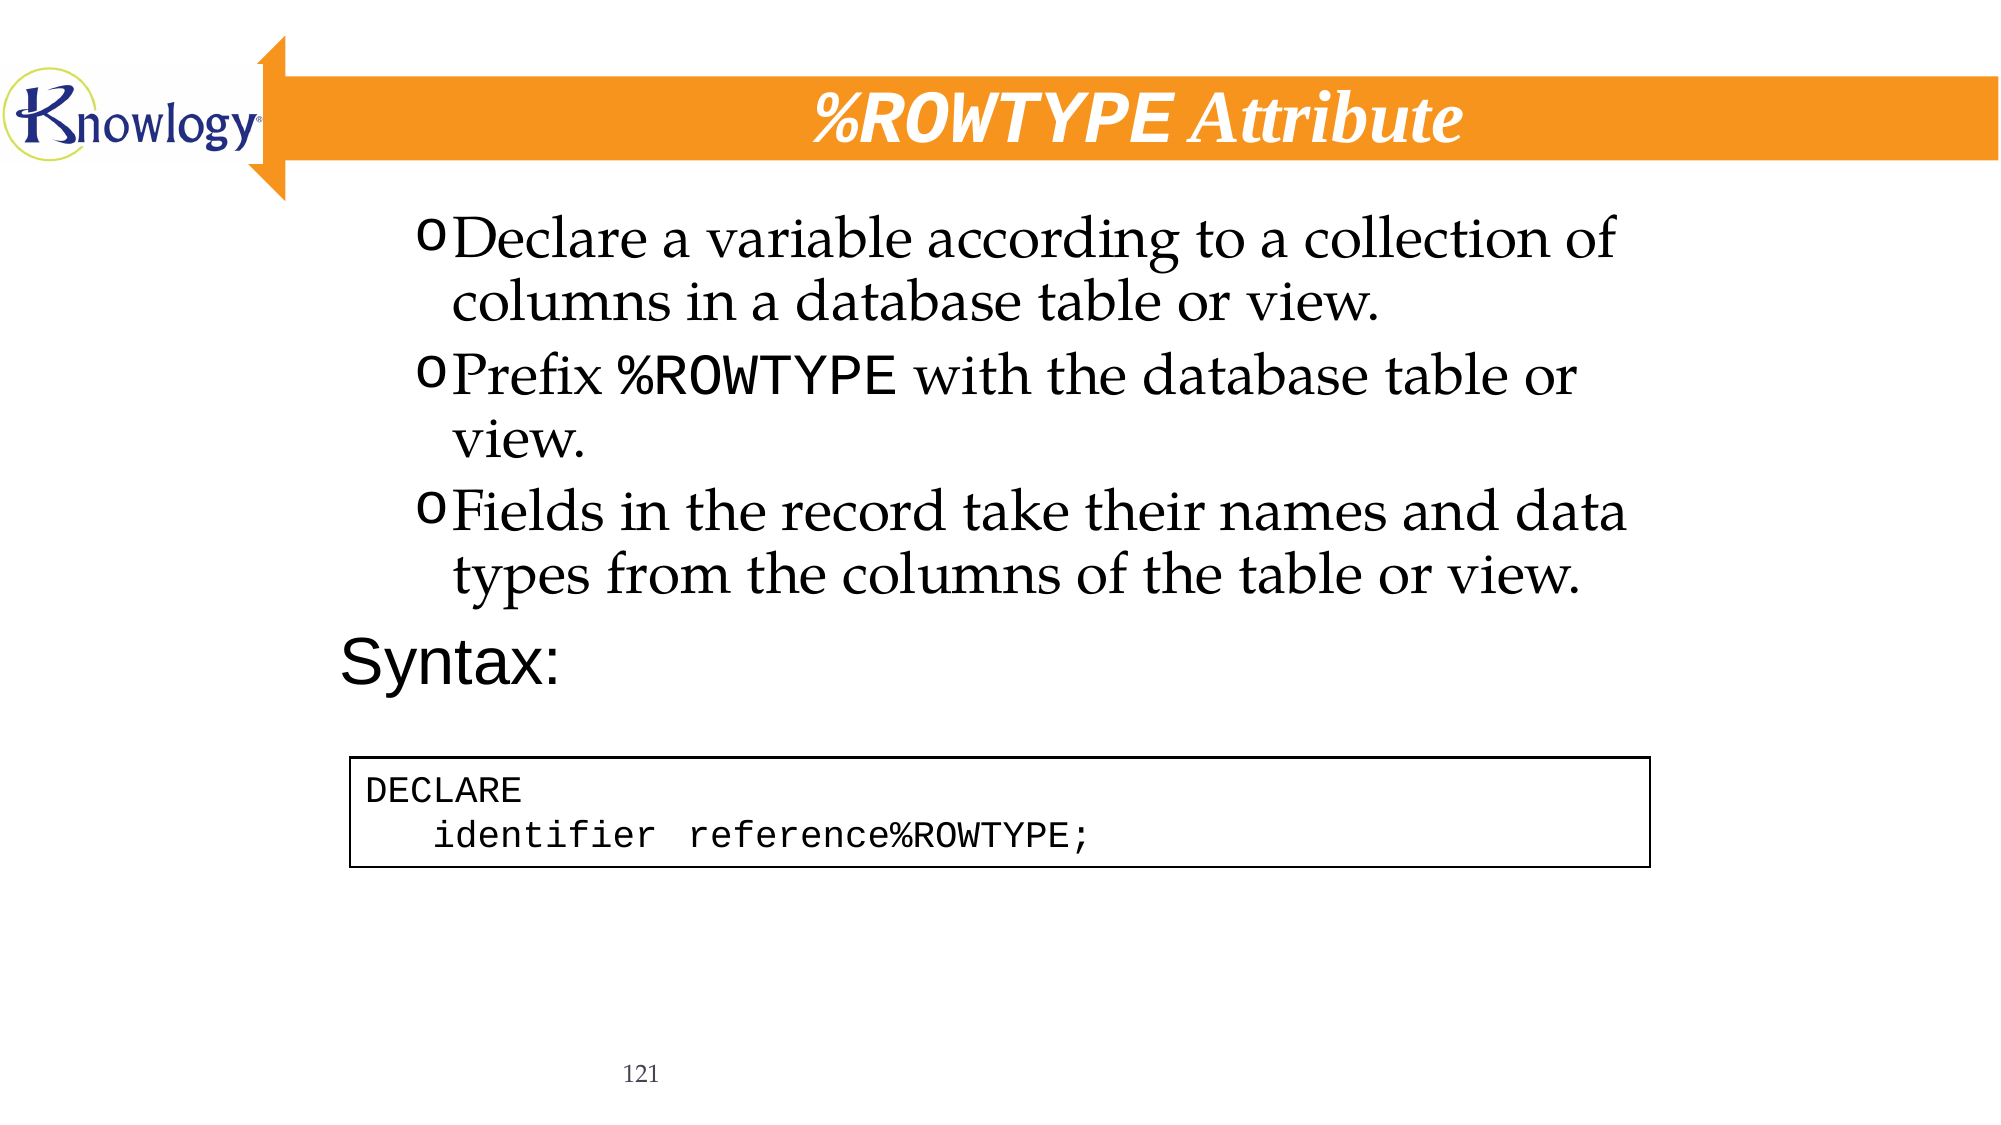

# %ROWTYPE Attribute
Declare a variable according to a collection of columns in a database table or view.
Prefix %ROWTYPE with the database table or view.
Fields in the record take their names and data types from the columns of the table or view.
Syntax:
DECLARE
   identifier	 reference%ROWTYPE;
121